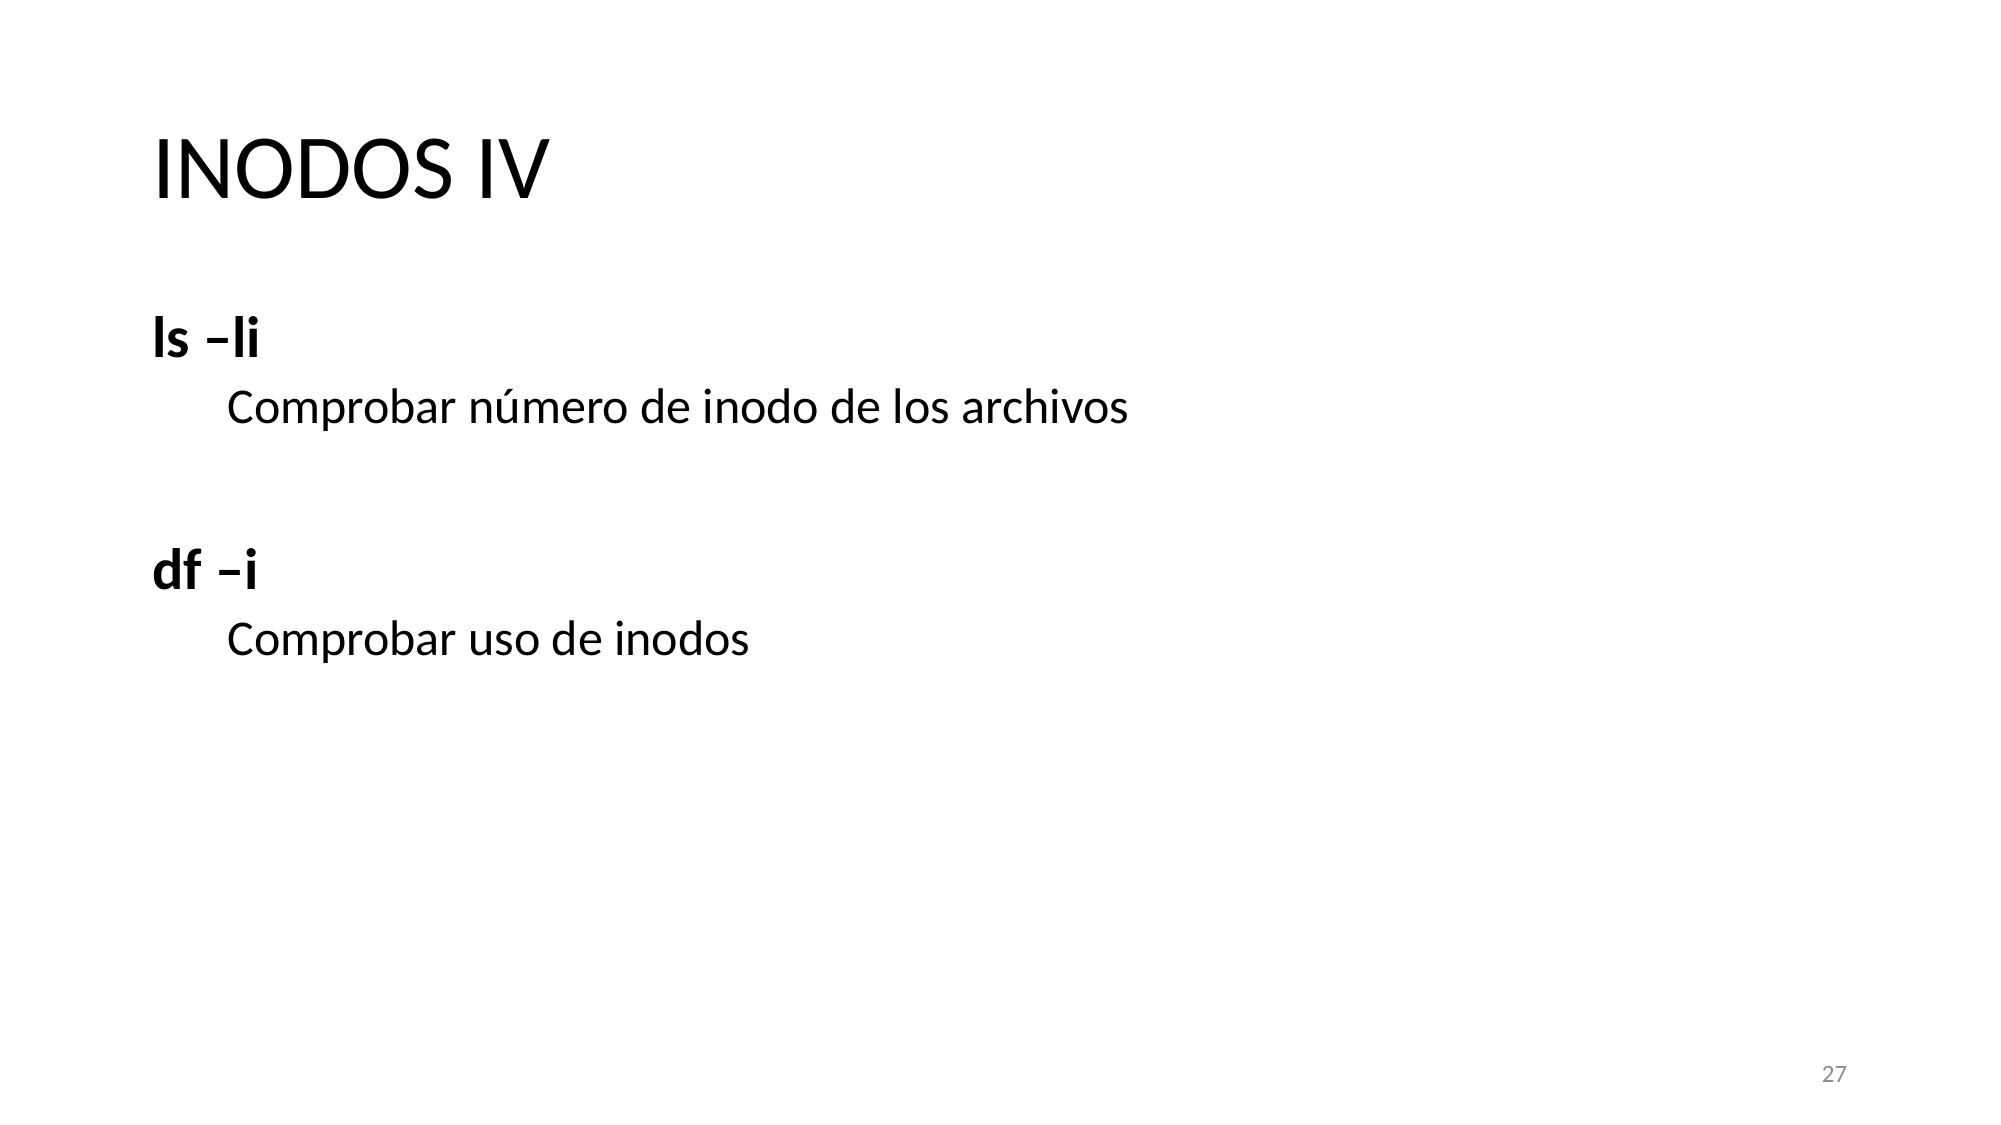

# INODOS IV
ls –li
Comprobar número de inodo de los archivos

df –i
Comprobar uso de inodos
27